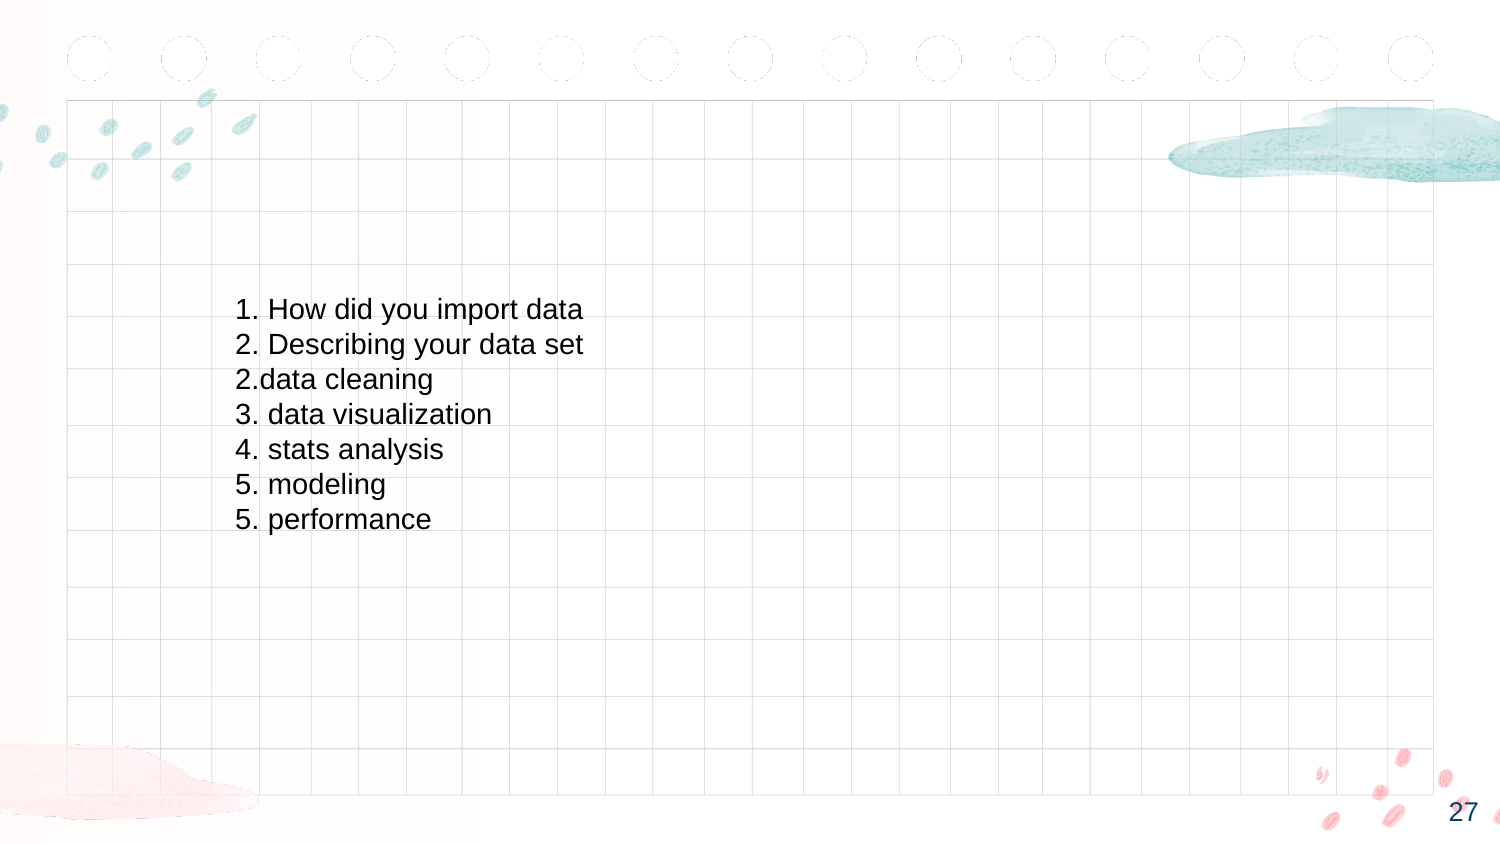

#
1. How did you import data
2. Describing your data set
2.data cleaning
3. data visualization
4. stats analysis
5. modeling
5. performance

27